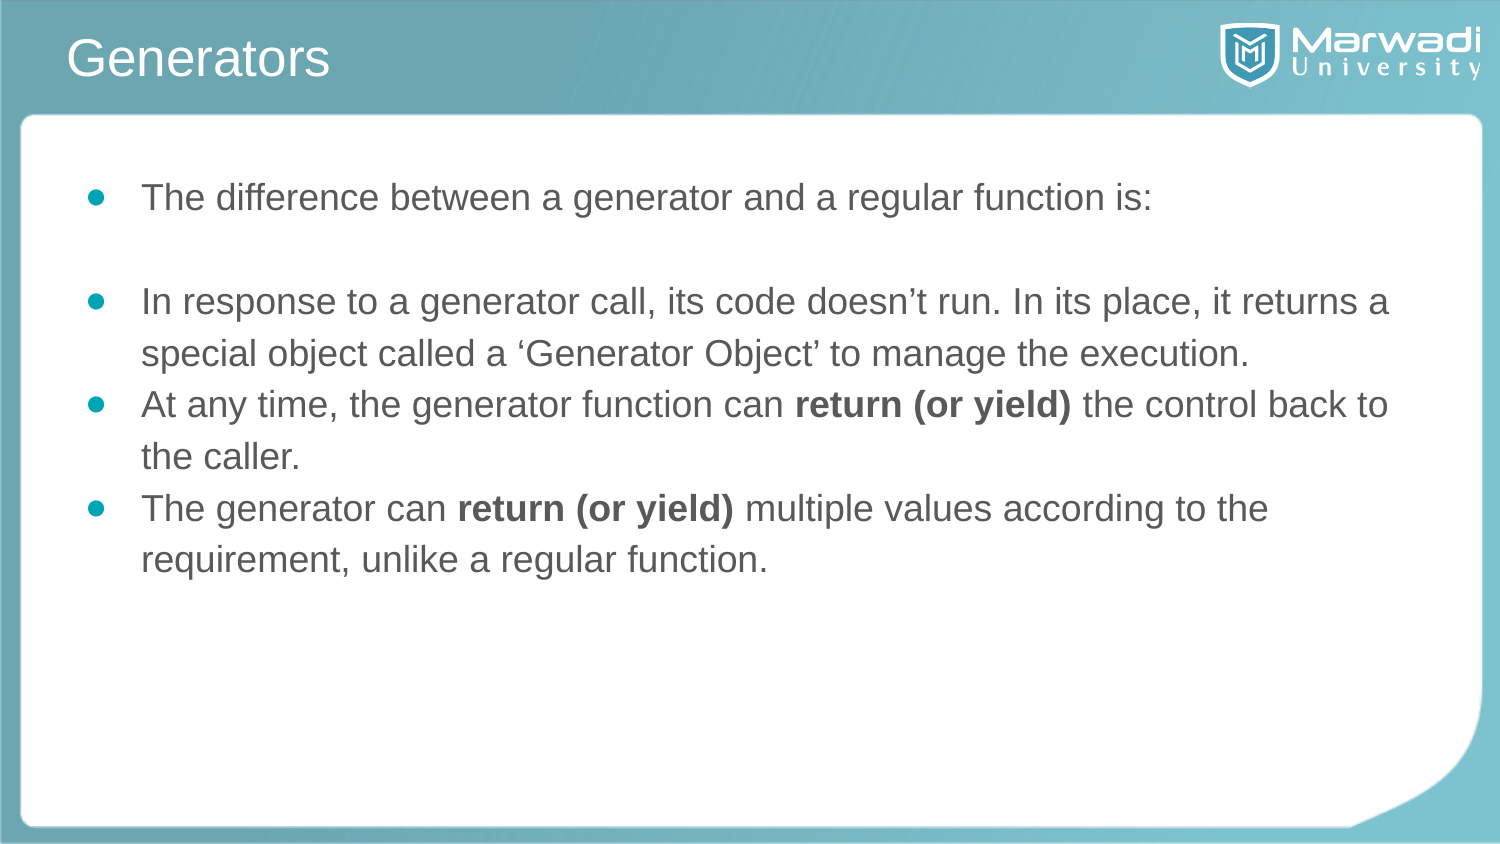

# Generators
The difference between a generator and a regular function is:

In response to a generator call, its code doesn’t run. In its place, it returns a special object called a ‘Generator Object’ to manage the execution.
At any time, the generator function can return (or yield) the control back to the caller.
The generator can return (or yield) multiple values according to the requirement, unlike a regular function.